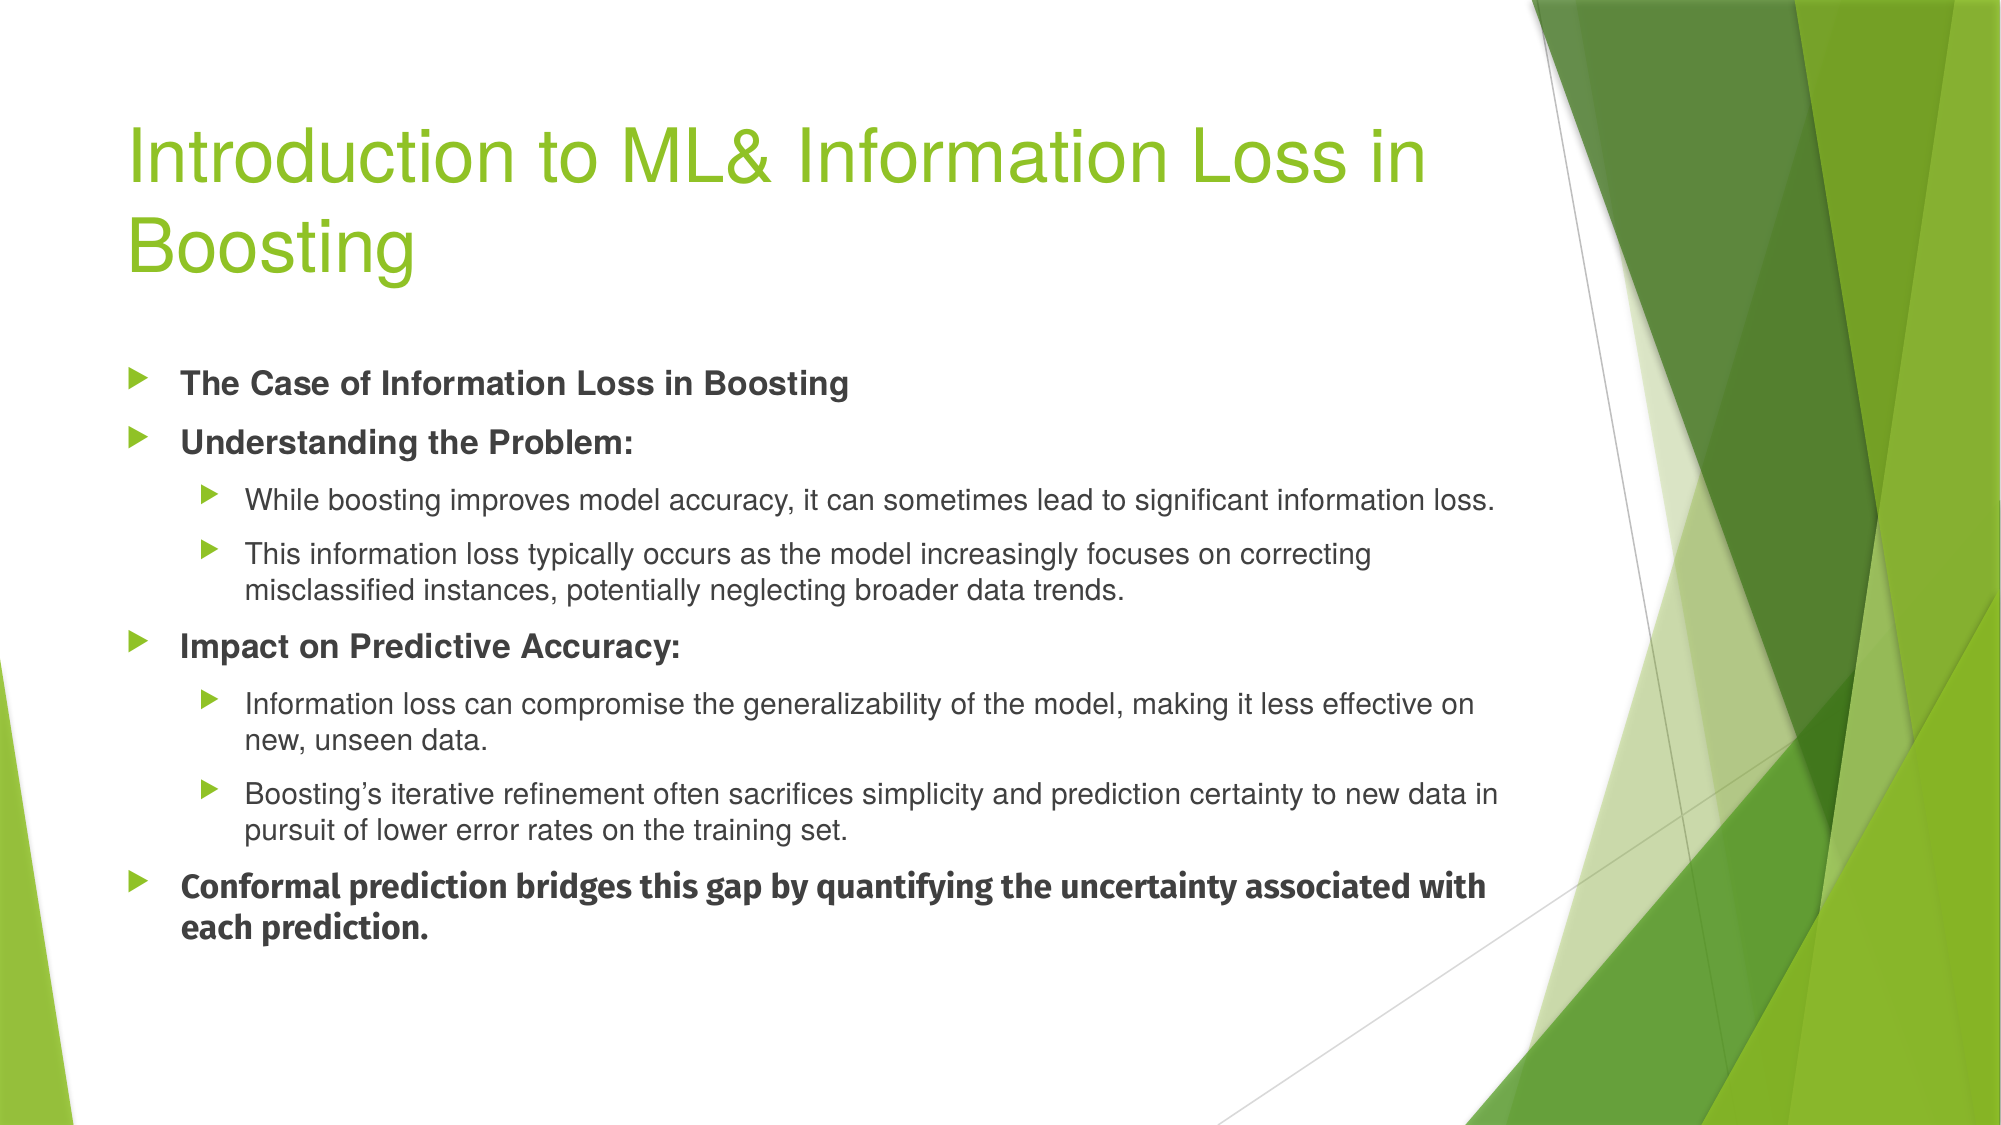

# Introduction to ML& Information Loss in Boosting
The Case of Information Loss in Boosting
Understanding the Problem:
While boosting improves model accuracy, it can sometimes lead to significant information loss.
This information loss typically occurs as the model increasingly focuses on correcting misclassified instances, potentially neglecting broader data trends.
Impact on Predictive Accuracy:
Information loss can compromise the generalizability of the model, making it less effective on new, unseen data.
Boosting’s iterative refinement often sacrifices simplicity and prediction certainty to new data in pursuit of lower error rates on the training set.
Conformal prediction bridges this gap by quantifying the uncertainty associated with each prediction.